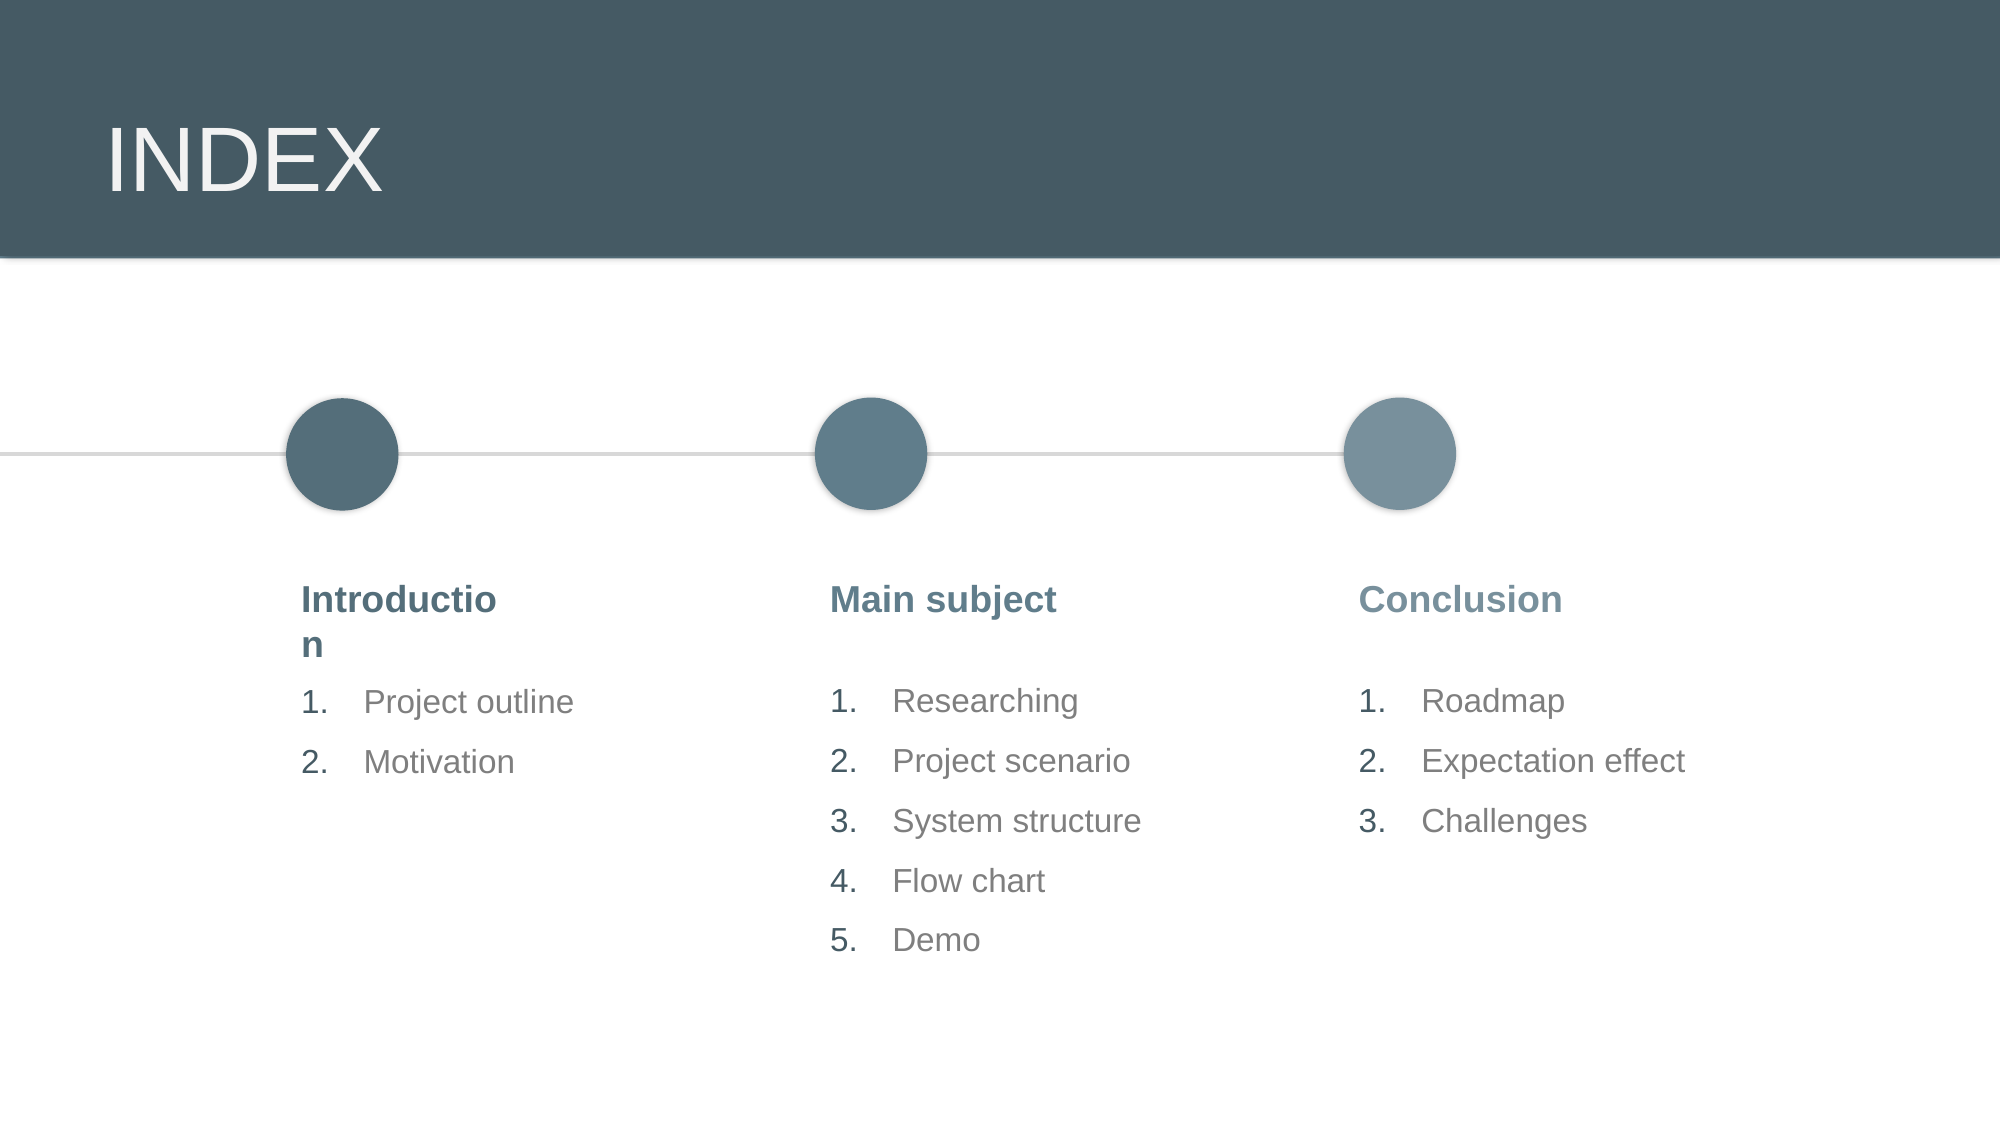

INDEX

Main subject
Researching
Project scenario
System structure
Flow chart
Demo

Conclusion
Roadmap
Expectation effect
Challenges

Introduction
Project outline
Motivation